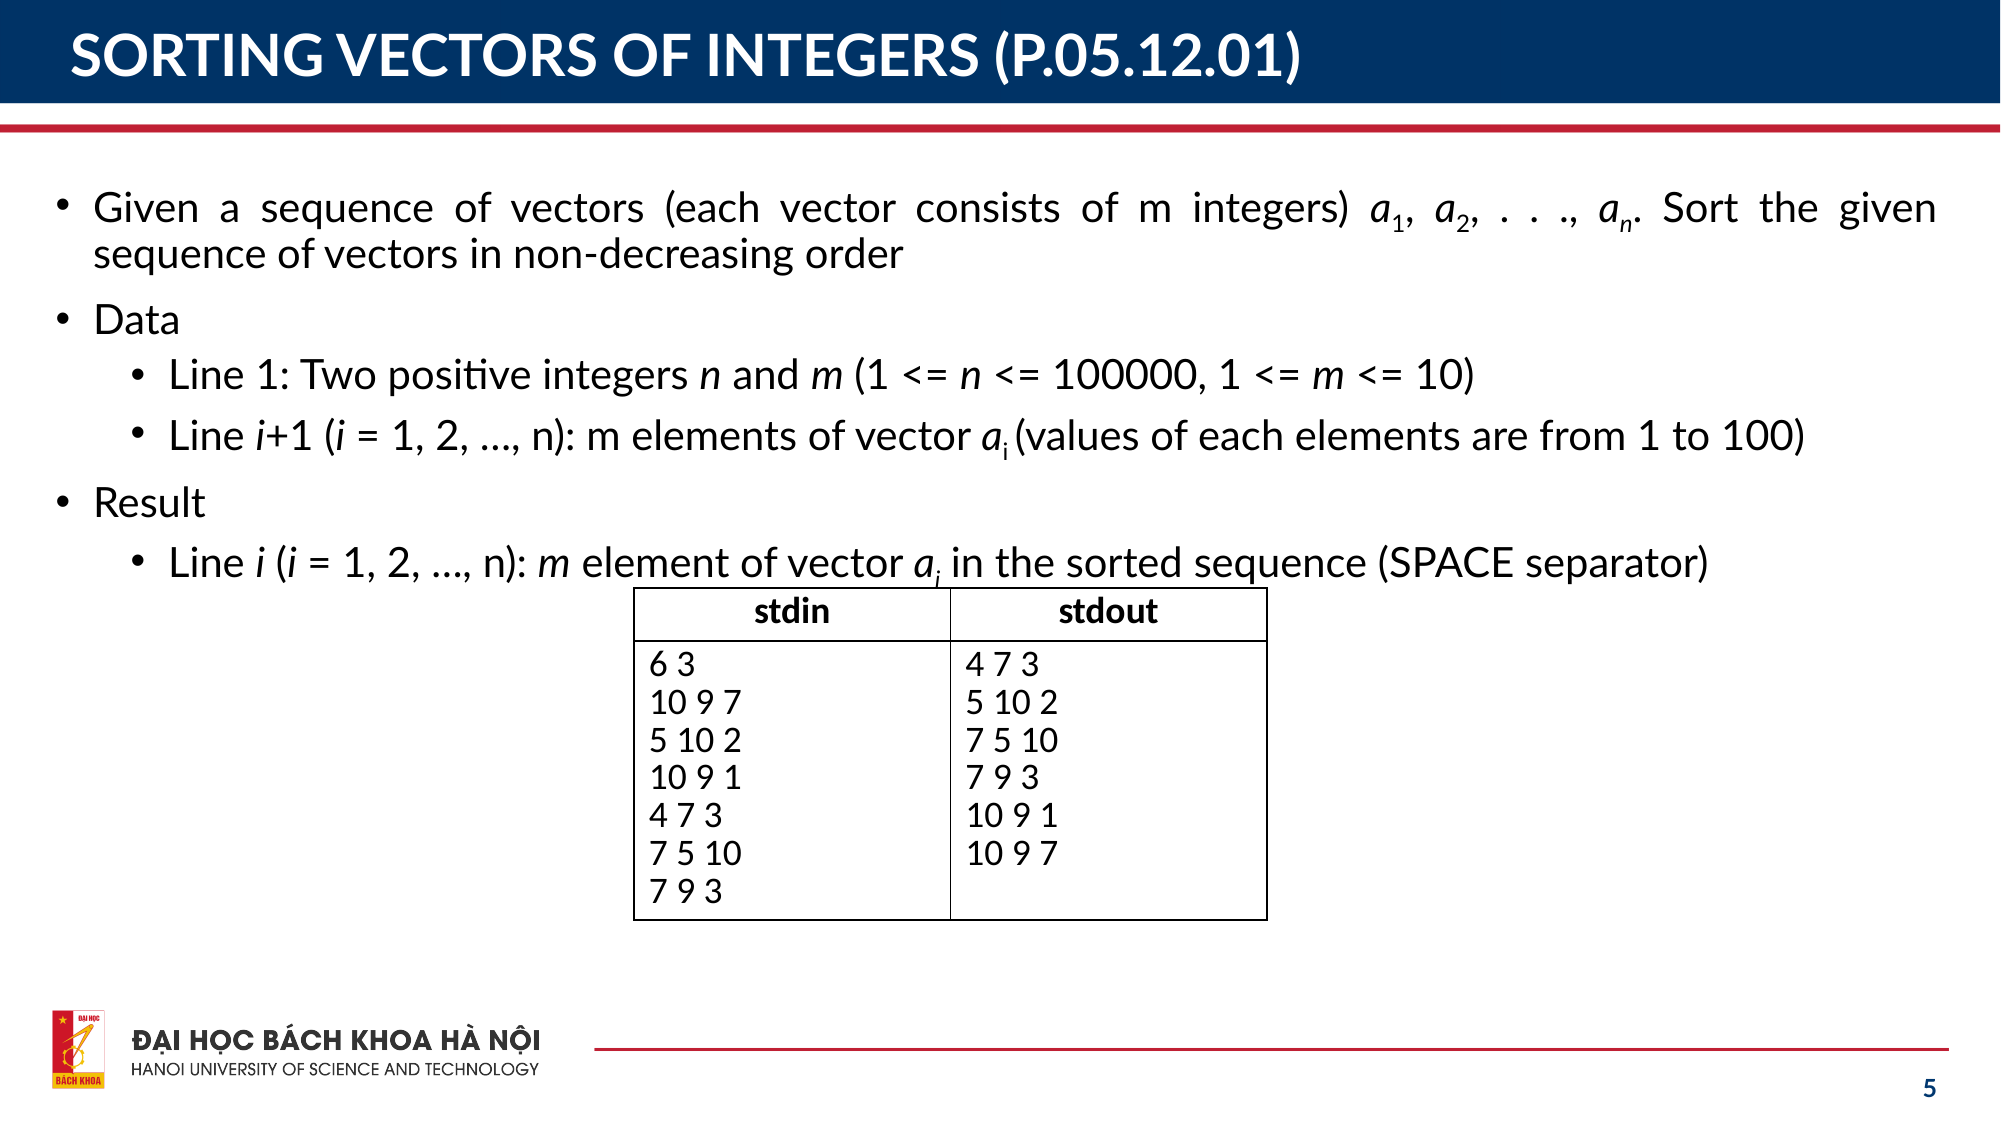

# SORTING VECTORS OF INTEGERS (P.05.12.01)
Given a sequence of vectors (each vector consists of m integers) a1, a2, . . ., an. Sort the given sequence of vectors in non-decreasing order
Data
Line 1: Two positive integers n and m (1 <= n <= 100000, 1 <= m <= 10)
Line i+1 (i = 1, 2, …, n): m elements of vector ai (values of each elements are from 1 to 100)
Result
Line i (i = 1, 2, …, n): m element of vector ai in the sorted sequence (SPACE separator)
| stdin | stdout |
| --- | --- |
| 6 3 10 9 7 5 10 2 10 9 1 4 7 3 7 5 10 7 9 3 | 4 7 3 5 10 2 7 5 10 7 9 3 10 9 1 10 9 7 |
5